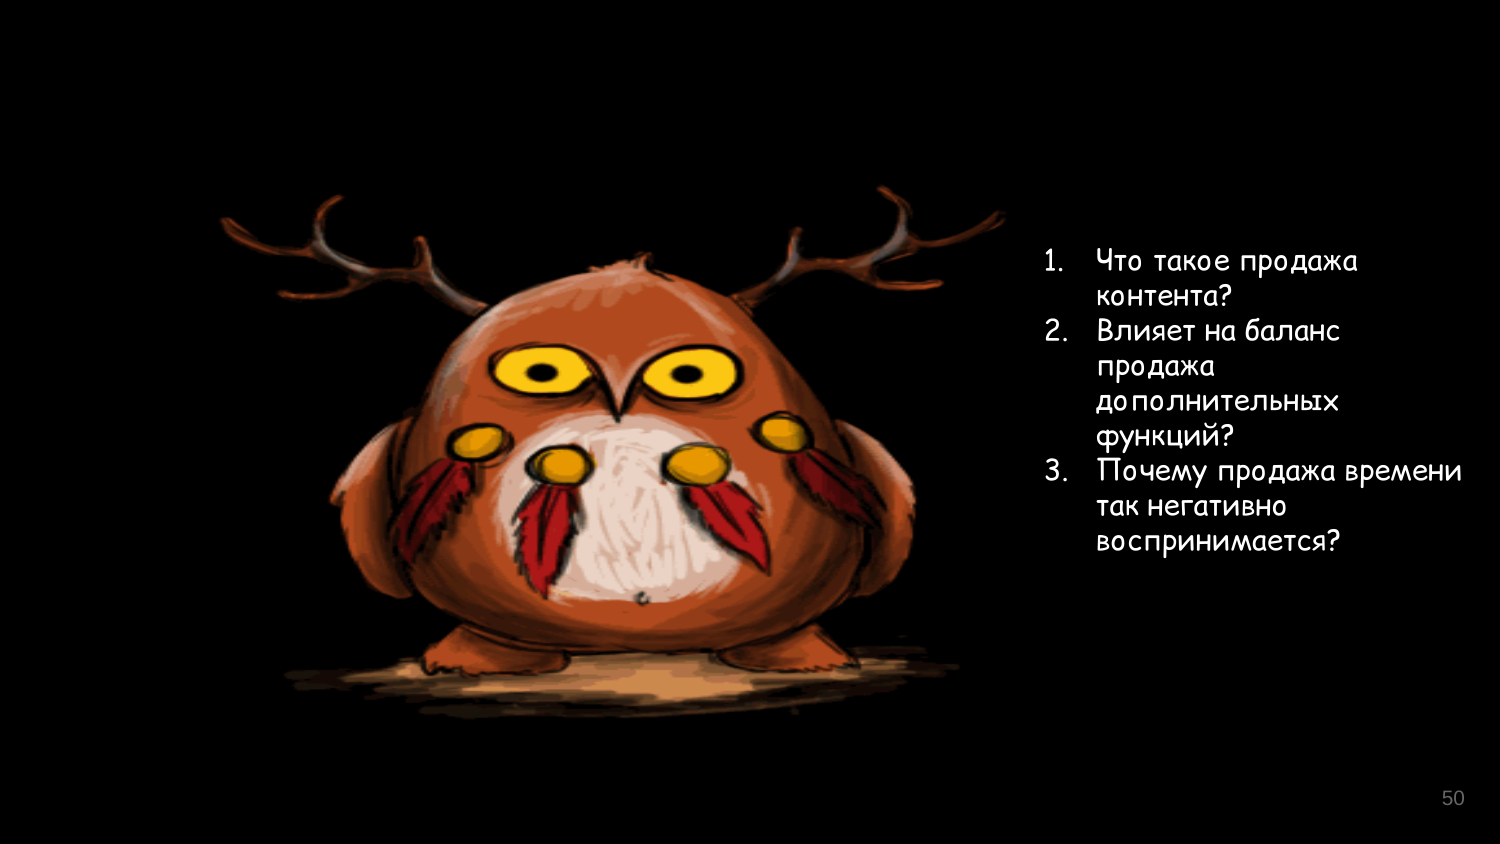

Что такое продажа контента?
Влияет на баланс продажа дополнительных функций?
Почему продажа времени так негативно воспринимается?
50